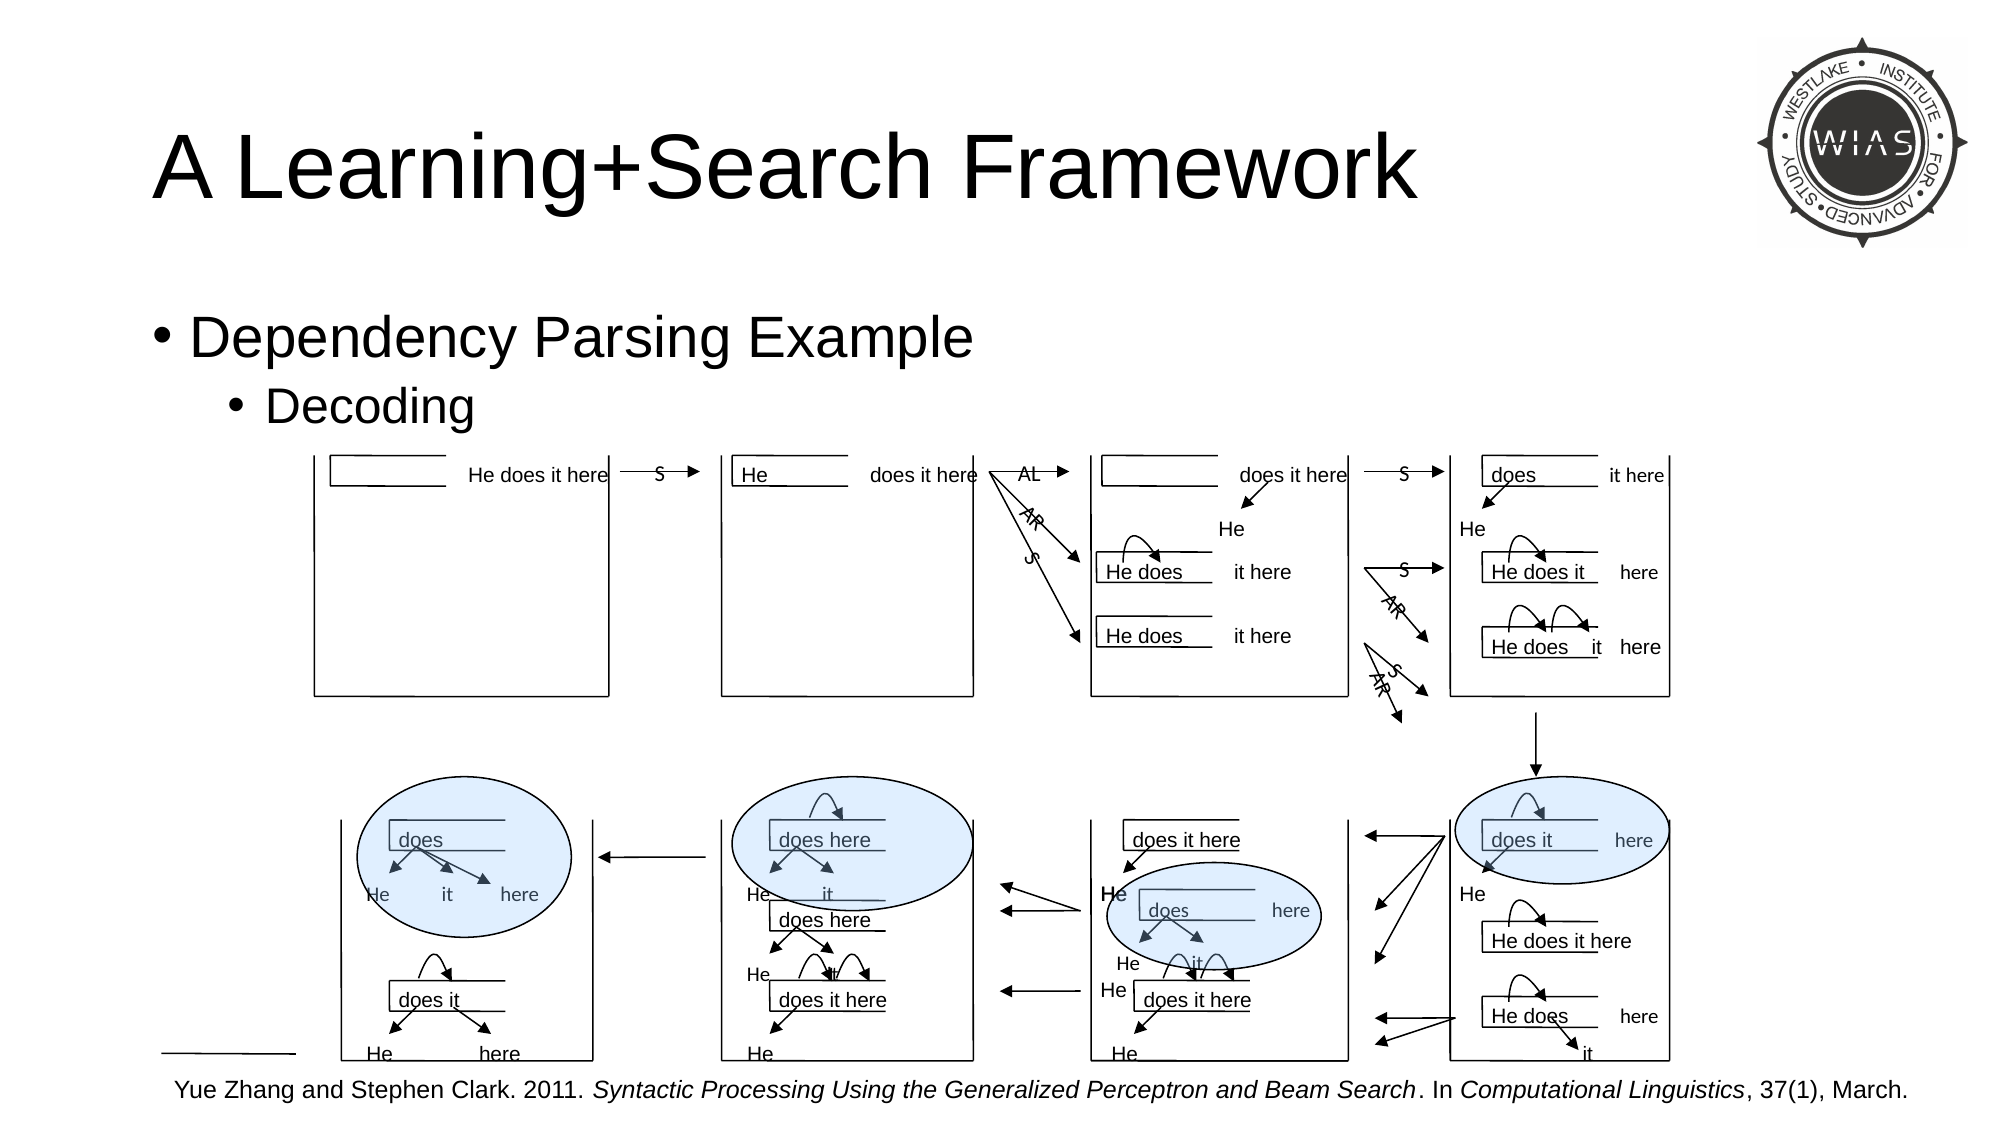

# A Learning+Search Framework
Dependency Parsing Example
Decoding
S

AL

S

AR
He does it here
He
does it here
does it here
it here
does

S

He
He
S

He does
it here
He does it
here

AR

it here
He does

He does    it
here

AR

S

does
does here
does it here
does it
here

He
it
He
it
He
He
He
here

does
here

does here

He does it here

He
it

He
it
He
does it
does it here
does it here

here
He does

He               here
He
He
it

Yue Zhang and Stephen Clark. 2011. Syntactic Processing Using the Generalized Perceptron and Beam Search. In Computational Linguistics, 37(1), March.